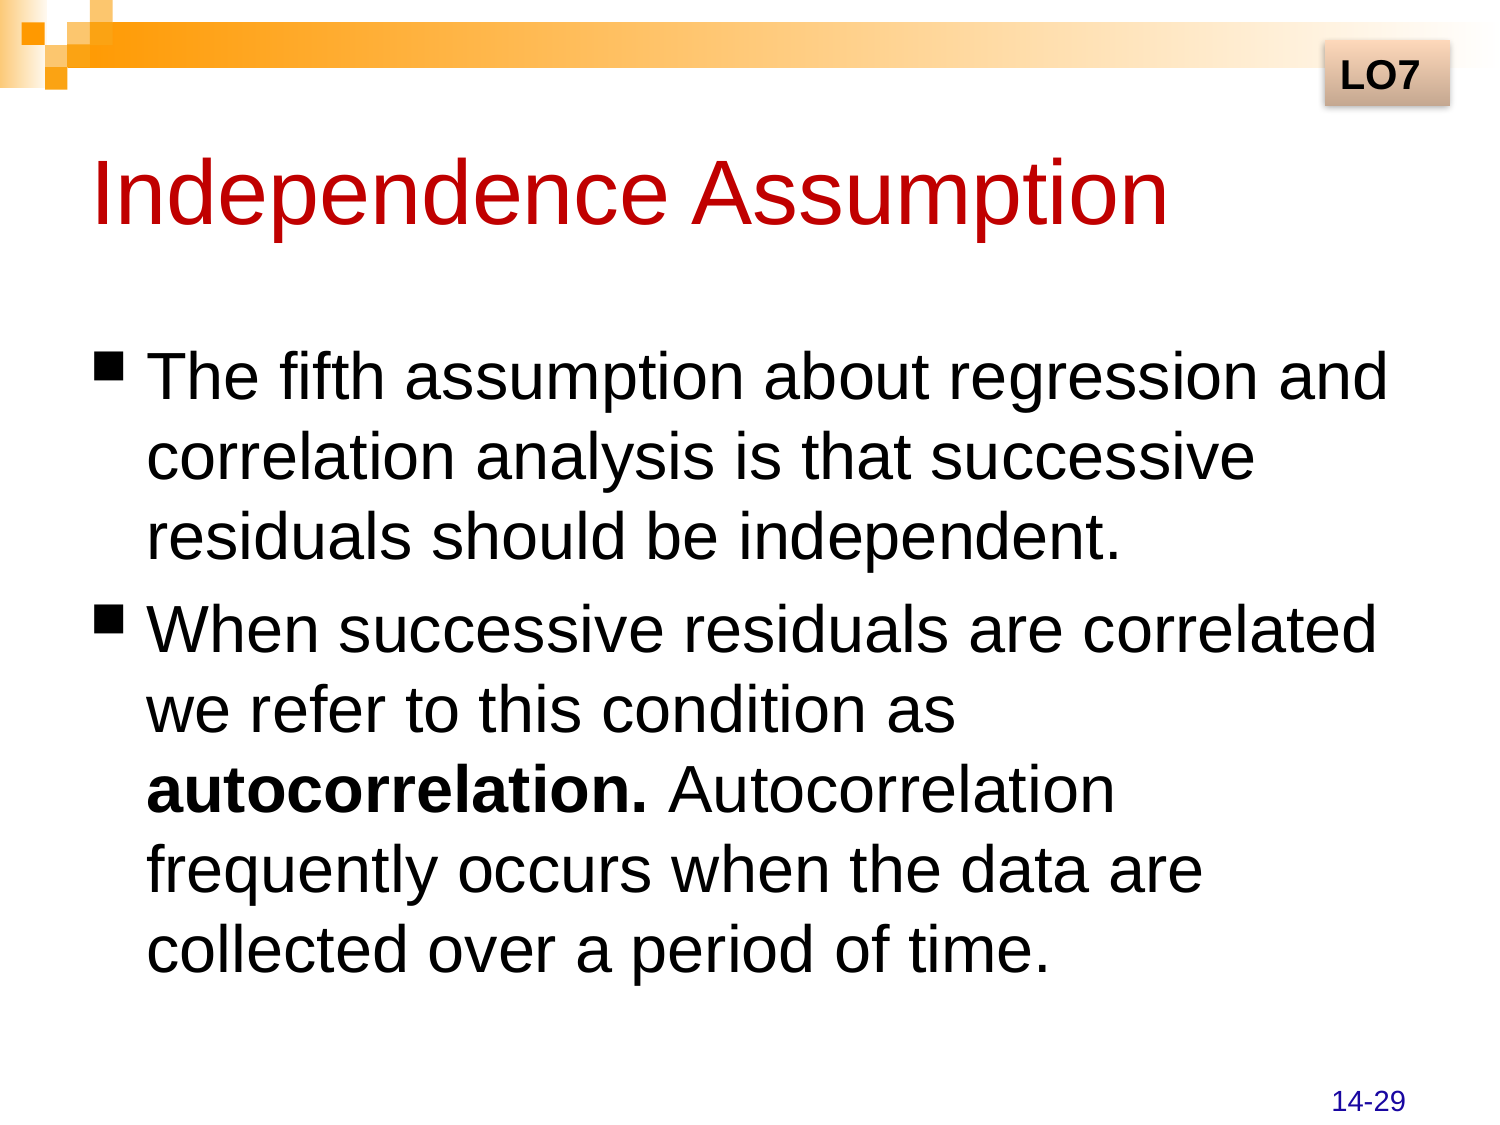

LO7
# Independence Assumption
The fifth assumption about regression and correlation analysis is that successive residuals should be independent.
When successive residuals are correlated we refer to this condition as autocorrelation. Autocorrelation frequently occurs when the data are collected over a period of time.

14-29